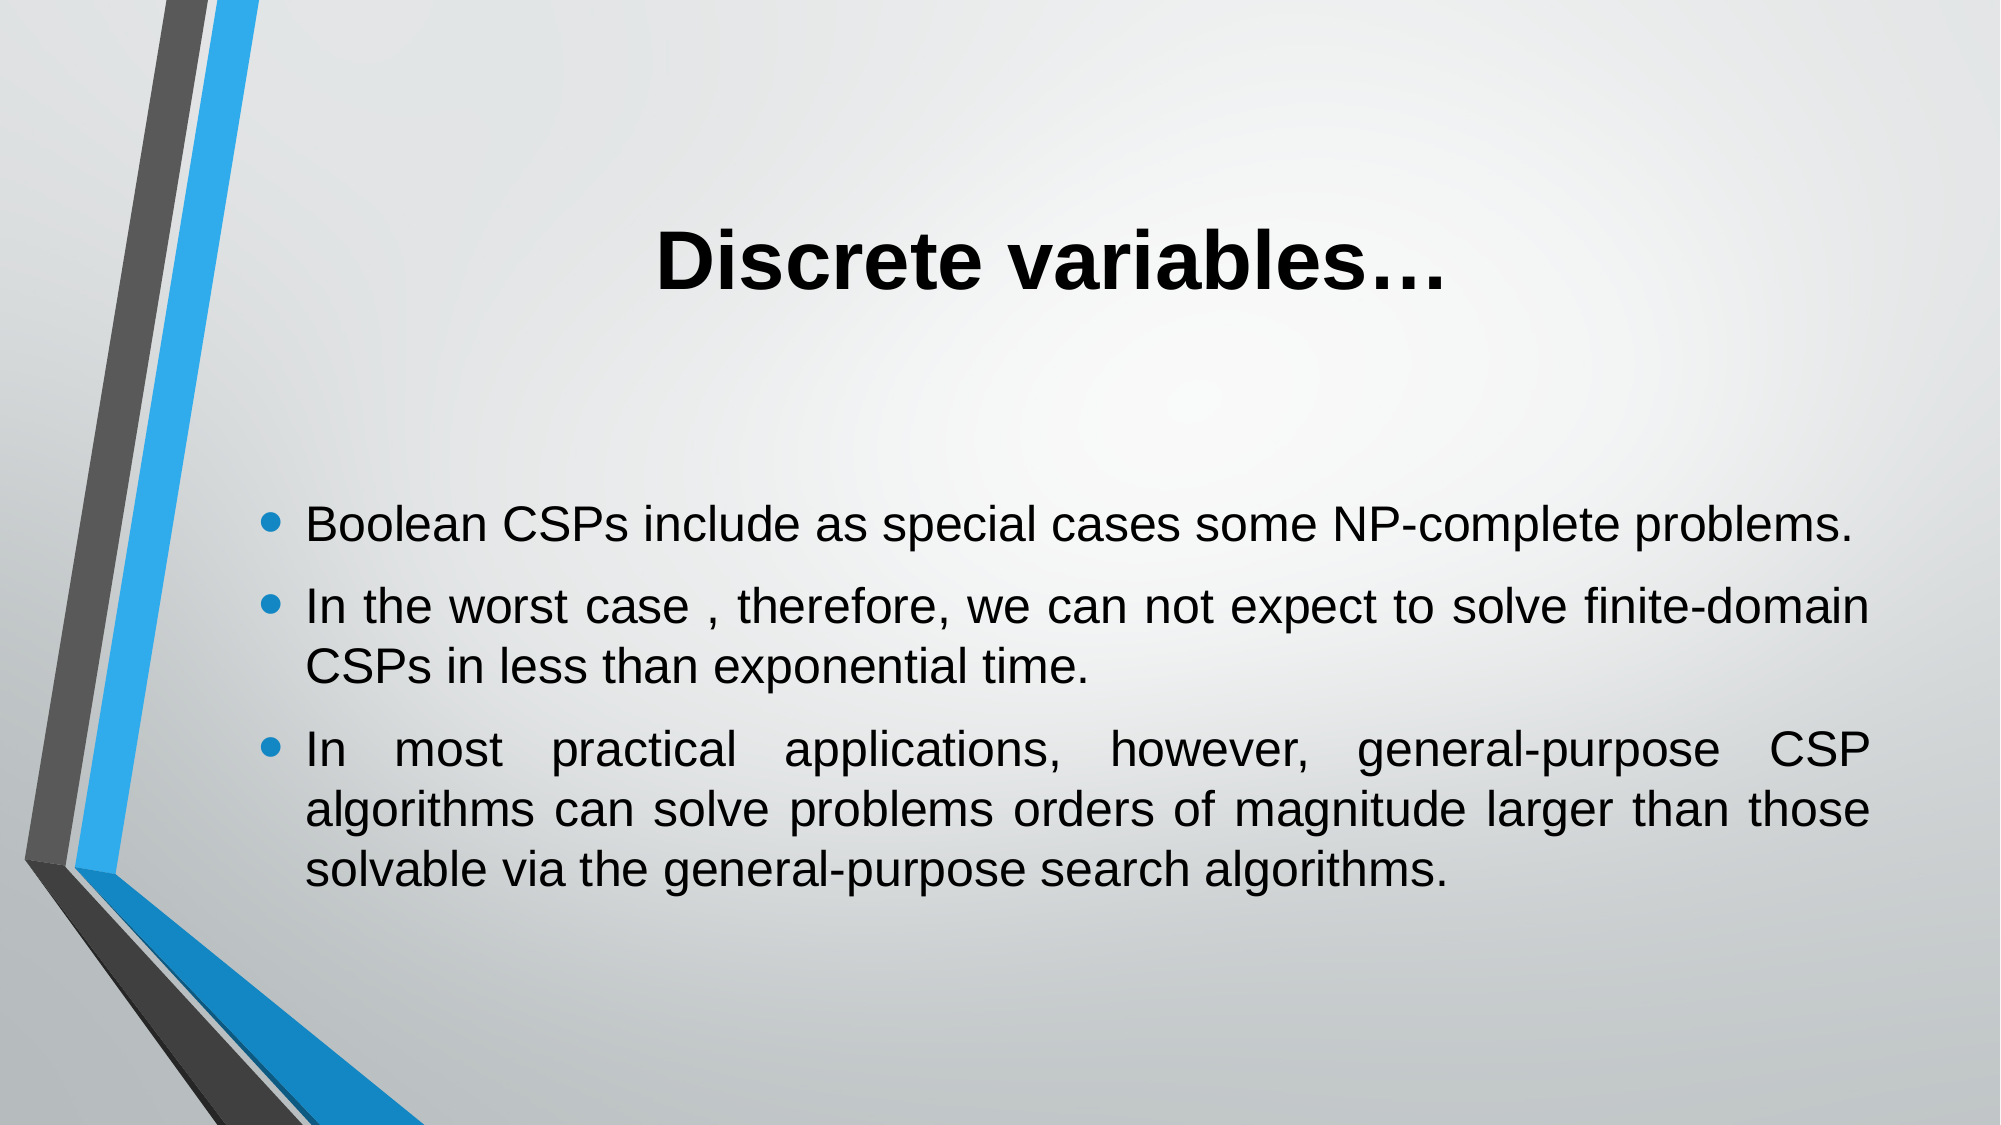

# Discrete variables…
Boolean CSPs include as special cases some NP-complete problems.
In the worst case , therefore, we can not expect to solve finite-domain CSPs in less than exponential time.
In most practical applications, however, general-purpose CSP algorithms can solve problems orders of magnitude larger than those solvable via the general-purpose search algorithms.